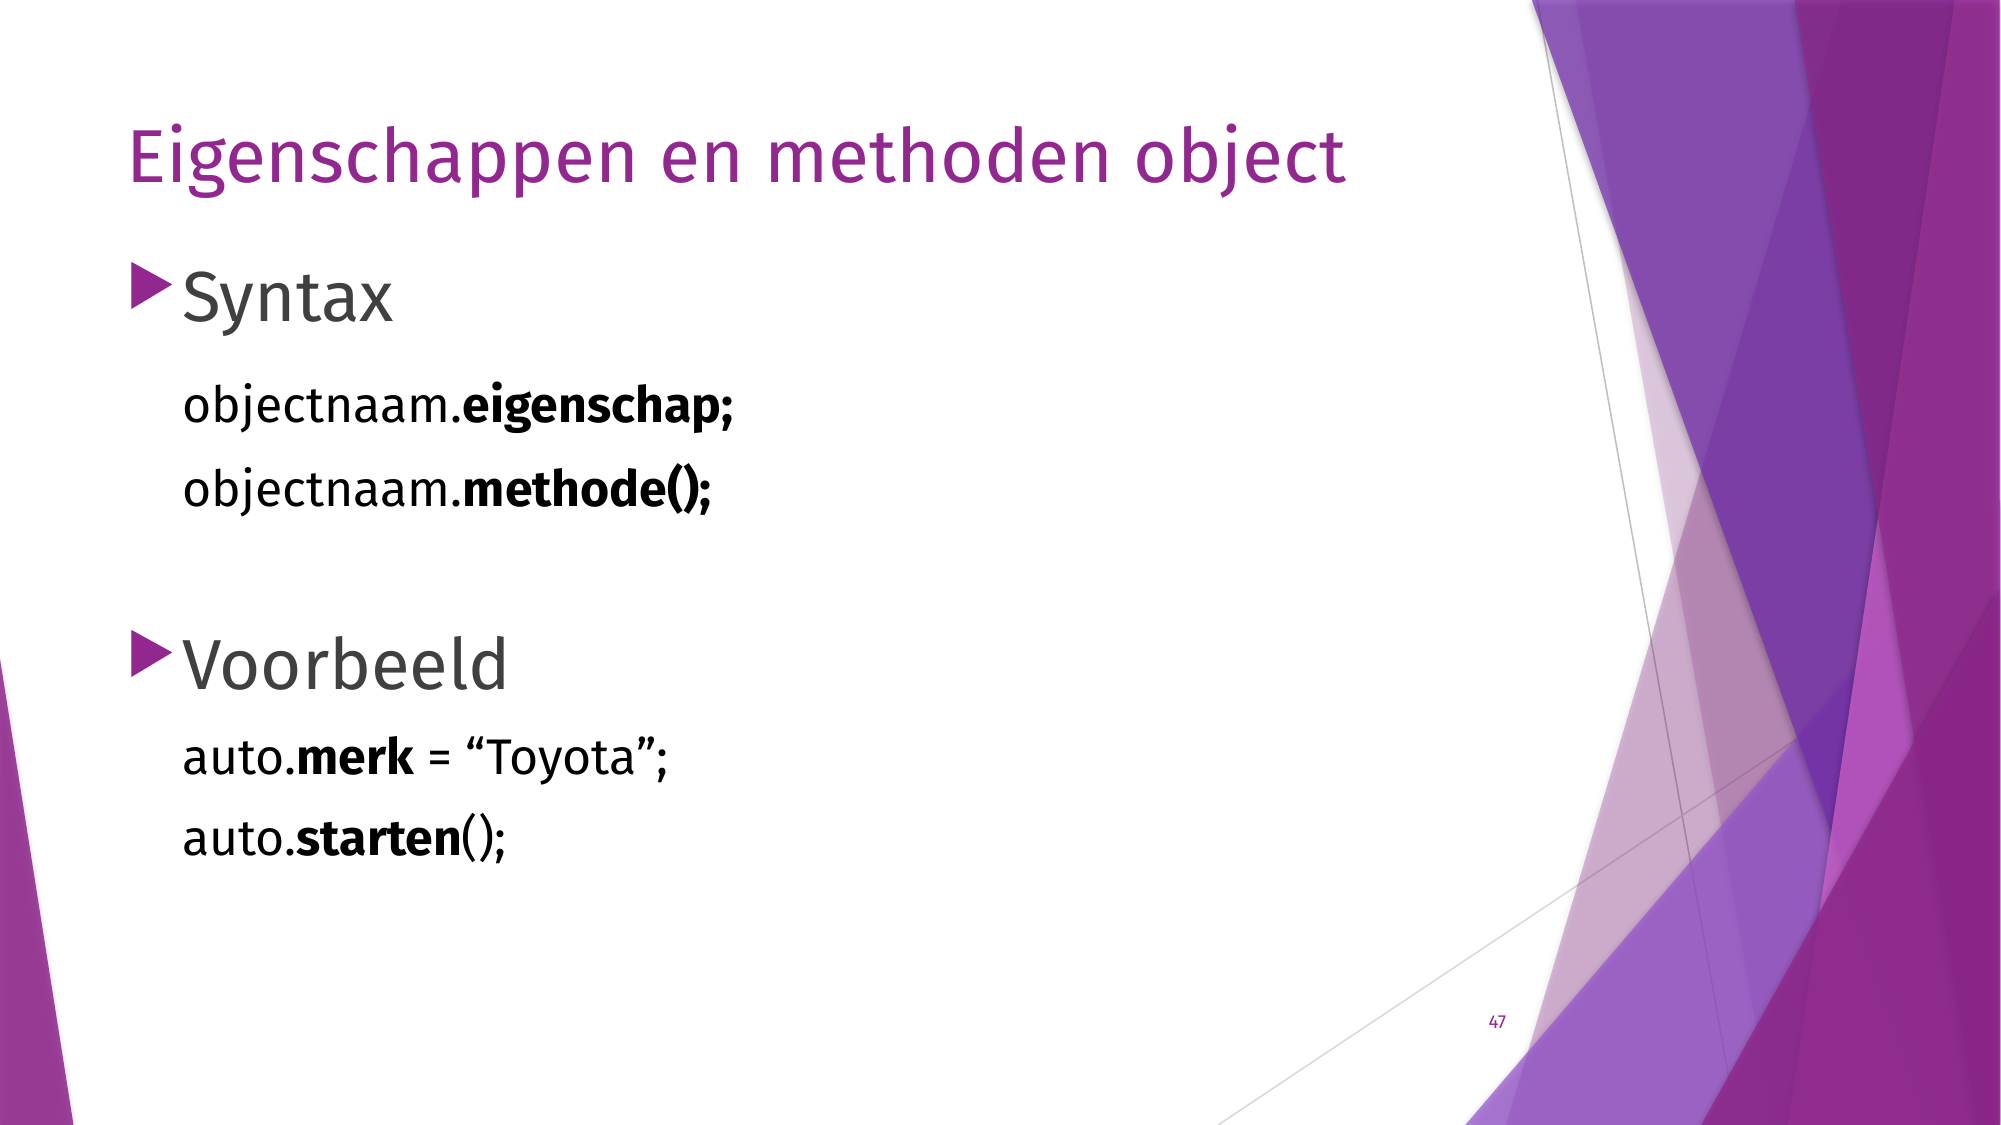

# Eigenschappen en methoden object
Syntax
	objectnaam.eigenschap;
	objectnaam.methode();

Voorbeeld
	auto.merk = “Toyota”;
	auto.starten();

47